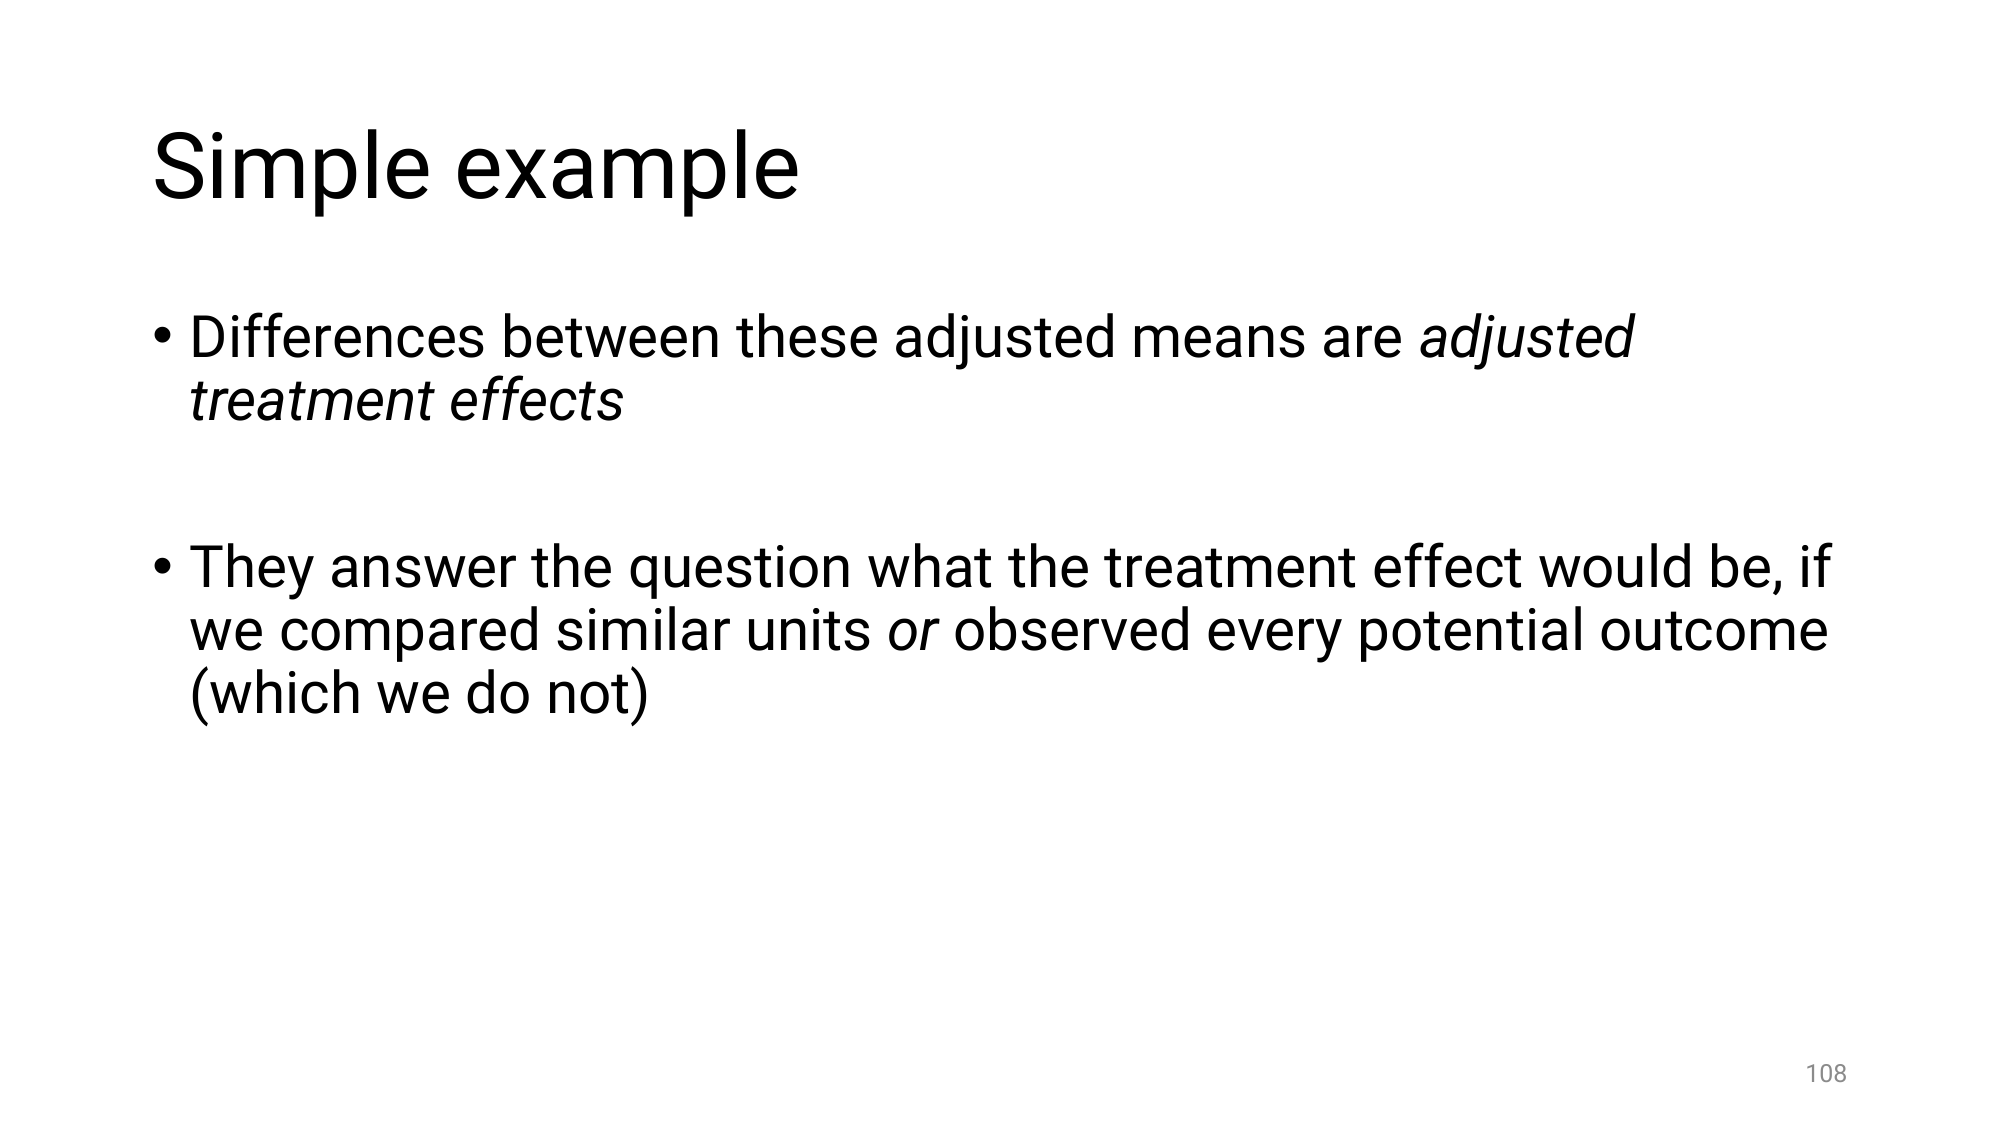

# Simple example
Differences between these adjusted means are adjusted treatment effects

They answer the question what the treatment effect would be, if we compared similar units or observed every potential outcome (which we do not)
108